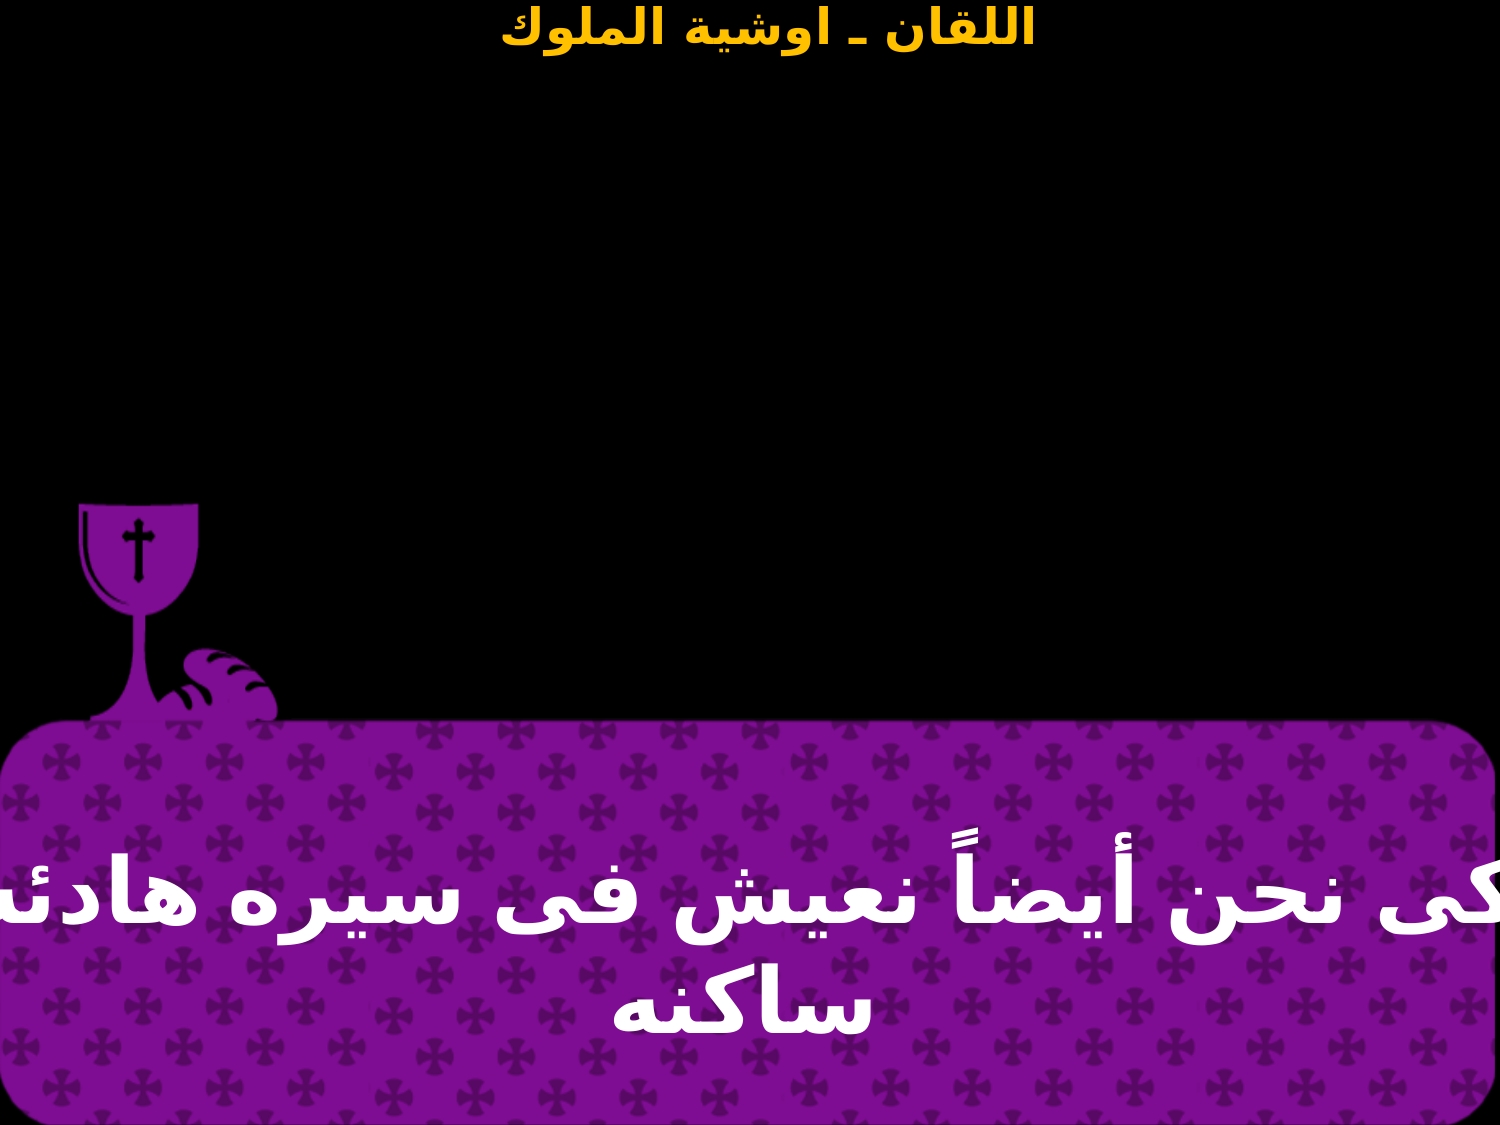

|  |  |  |
| --- | --- | --- |
كى نحن أيضاً نعيش فى سيره هادئه ساكنه